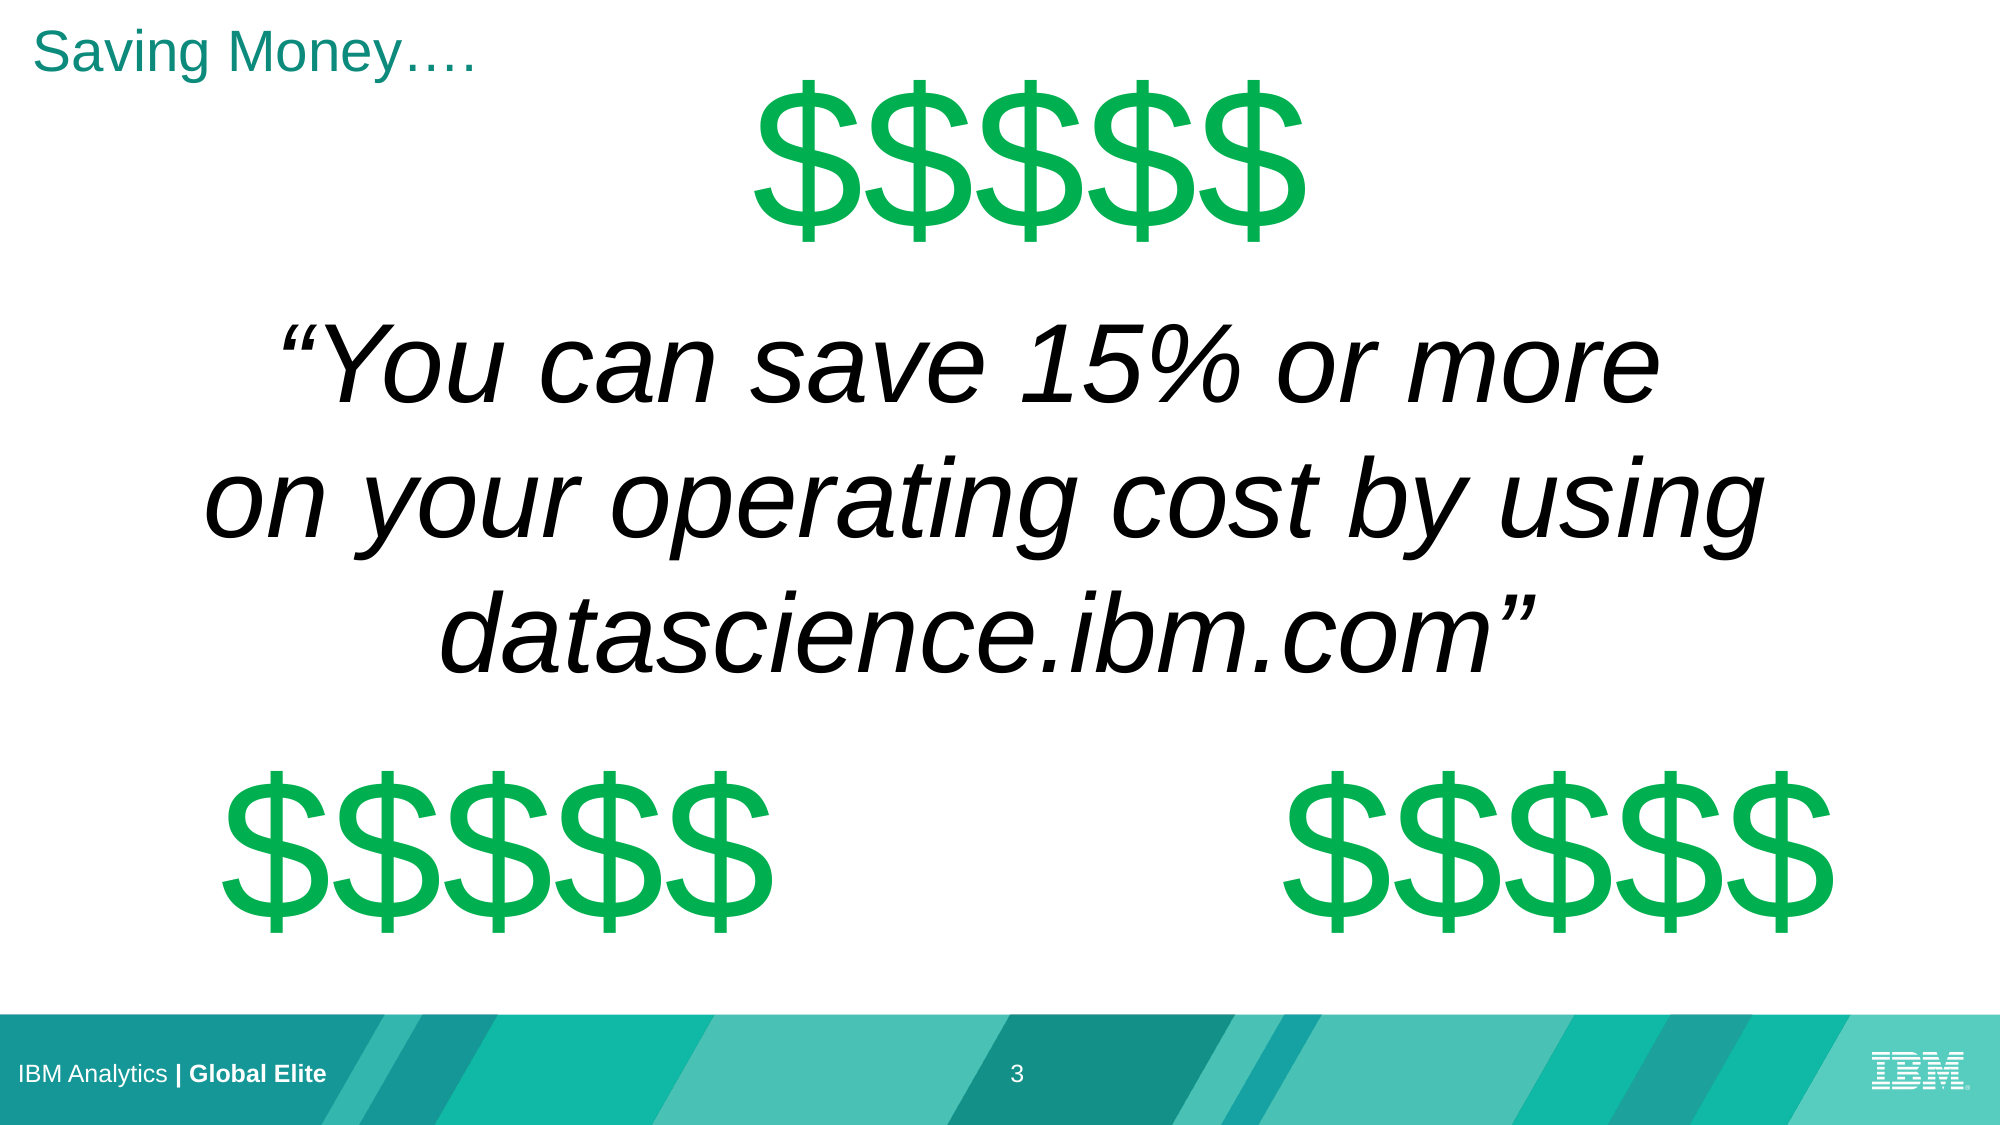

Saving Money….
$$$$$
“You can save 15% or more
on your operating cost by using datascience.ibm.com”
$$$$$
$$$$$